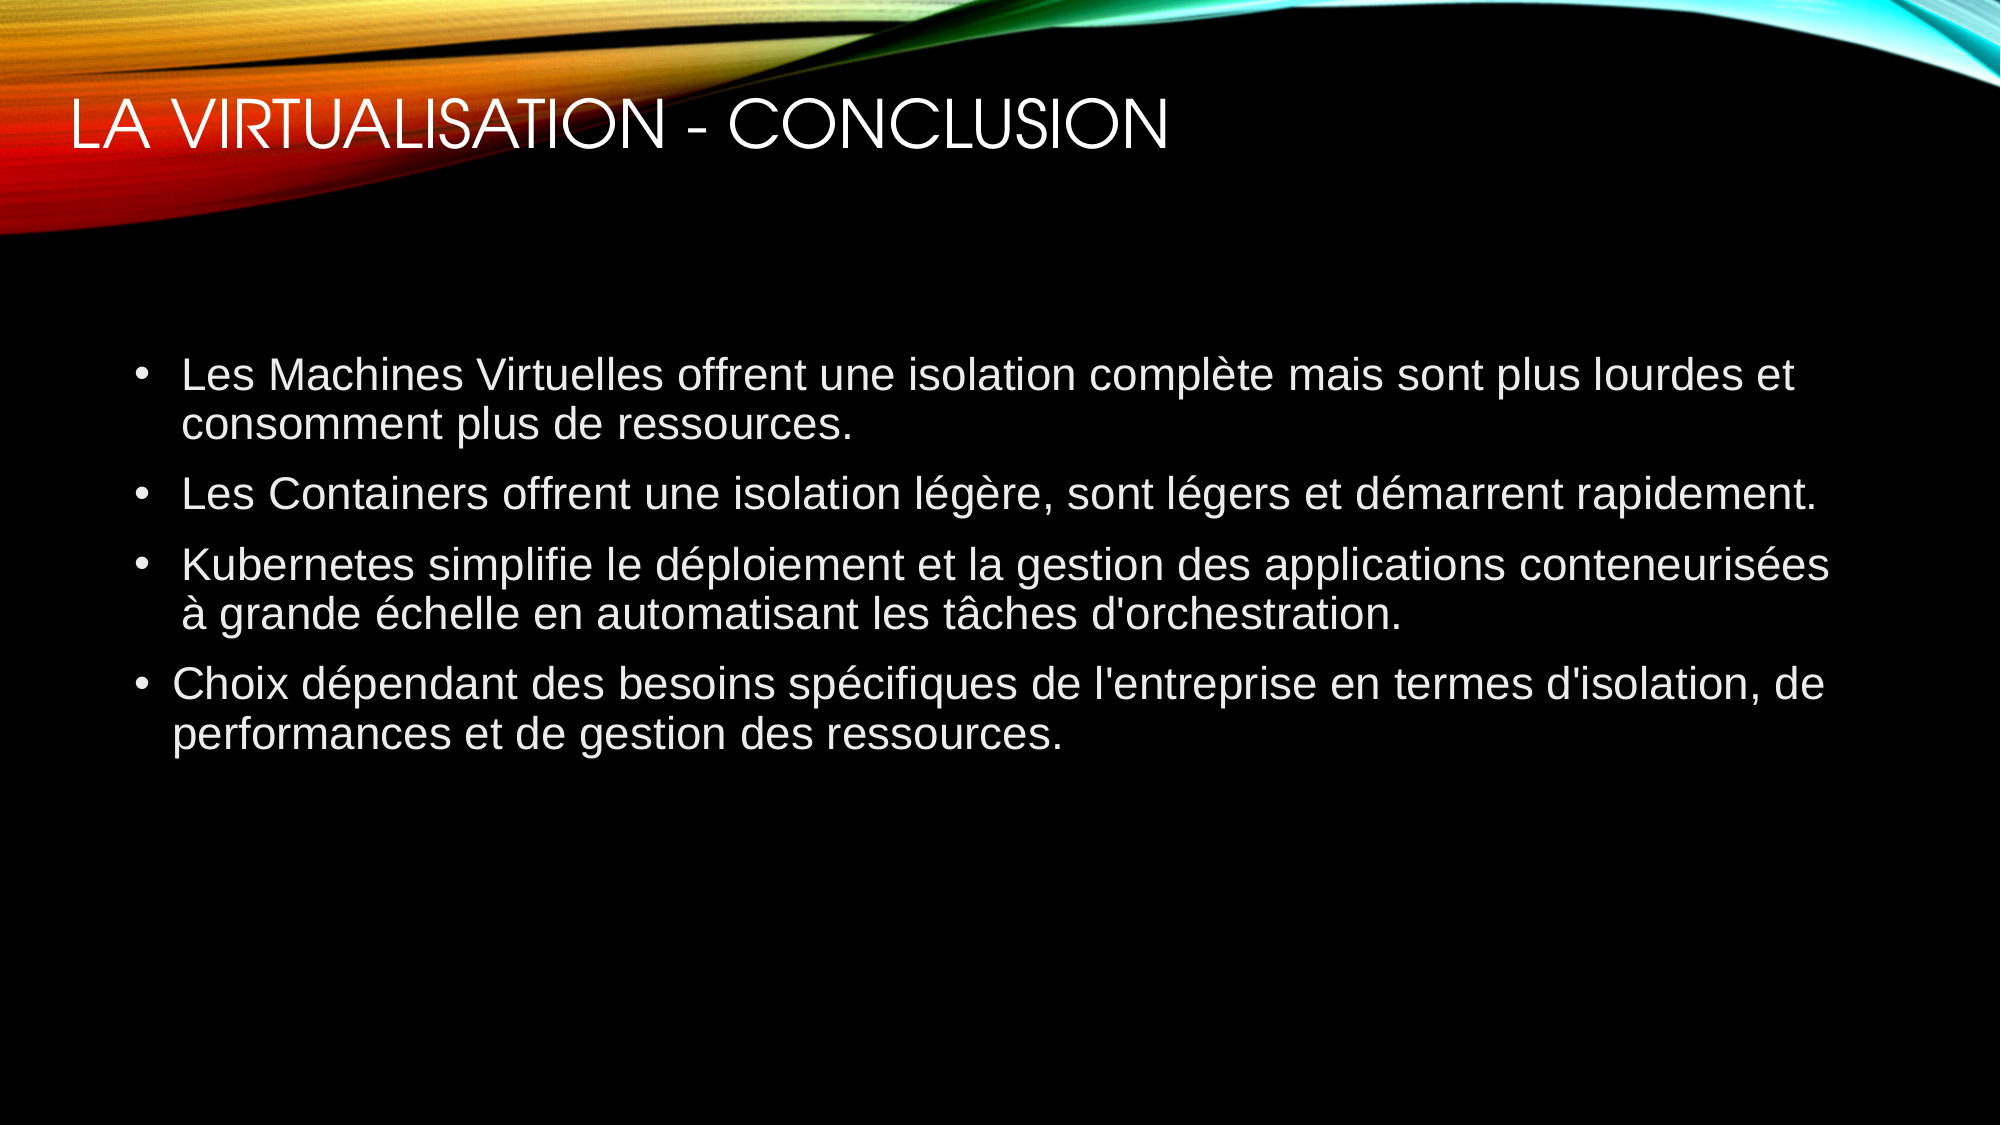

# LA VIRTUALISATION - CONCLUSION

Les Machines Virtuelles offrent une isolation complète mais sont plus lourdes et consomment plus de ressources.
Les Containers offrent une isolation légère, sont légers et démarrent rapidement.
Kubernetes simplifie le déploiement et la gestion des applications conteneurisées à grande échelle en automatisant les tâches d'orchestration.
Choix dépendant des besoins spécifiques de l'entreprise en termes d'isolation, de performances et de gestion des ressources.